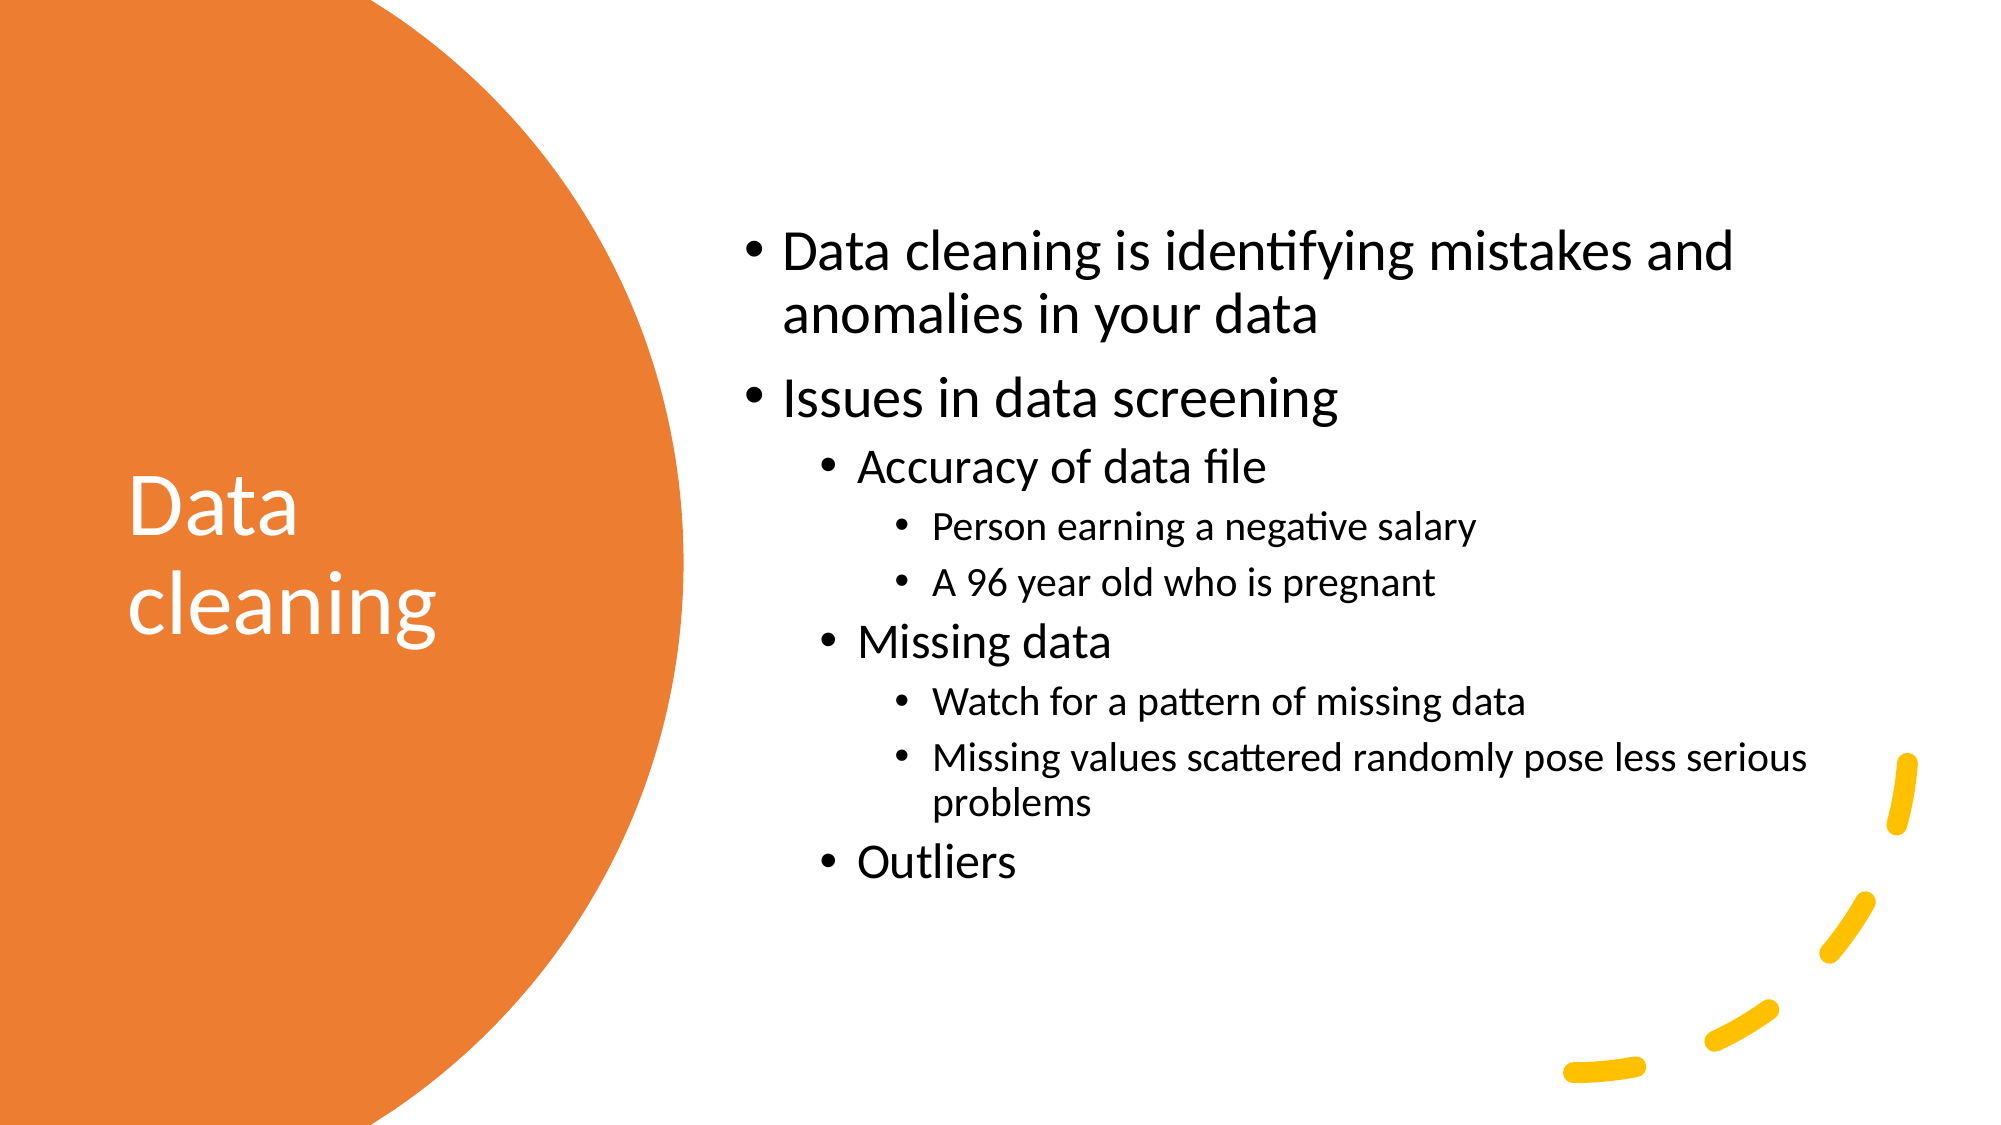

Data cleaning is identifying mistakes and anomalies in your data
Issues in data screening
Accuracy of data ﬁle
Person earning a negative salary
A 96 year old who is pregnant
Missing data
Watch for a pattern of missing data
Missing values scattered randomly pose less serious problems
Outliers
# Data cleaning

41